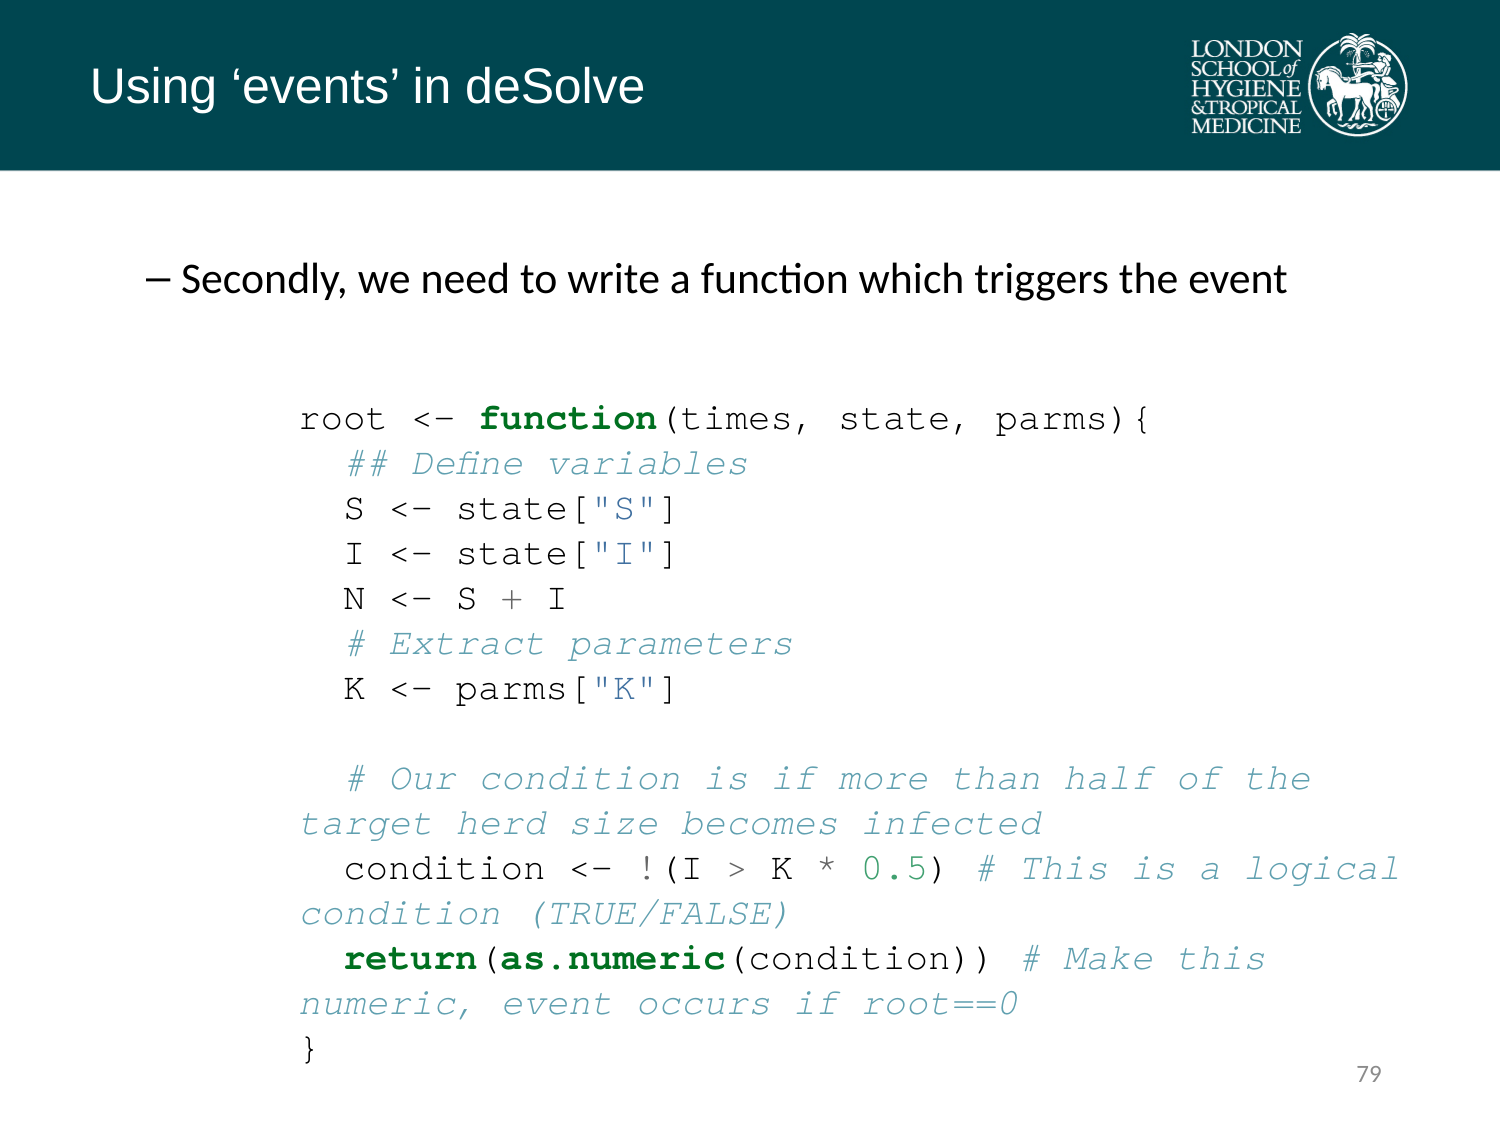

# Using ‘events’ in deSolve
Secondly, we need to write a function which triggers the event

root <- function(times, state, parms){
  ## Define variables
  S <- state["S"]
  I <- state["I"]
  N <- S + I
  # Extract parameters
  K <- parms["K"]
  # Our condition is if more than half of the target herd size becomes infected
  condition <- !(I > K * 0.5) # This is a logical condition (TRUE/FALSE)
  return(as.numeric(condition)) # Make this numeric, event occurs if root==0
}
79